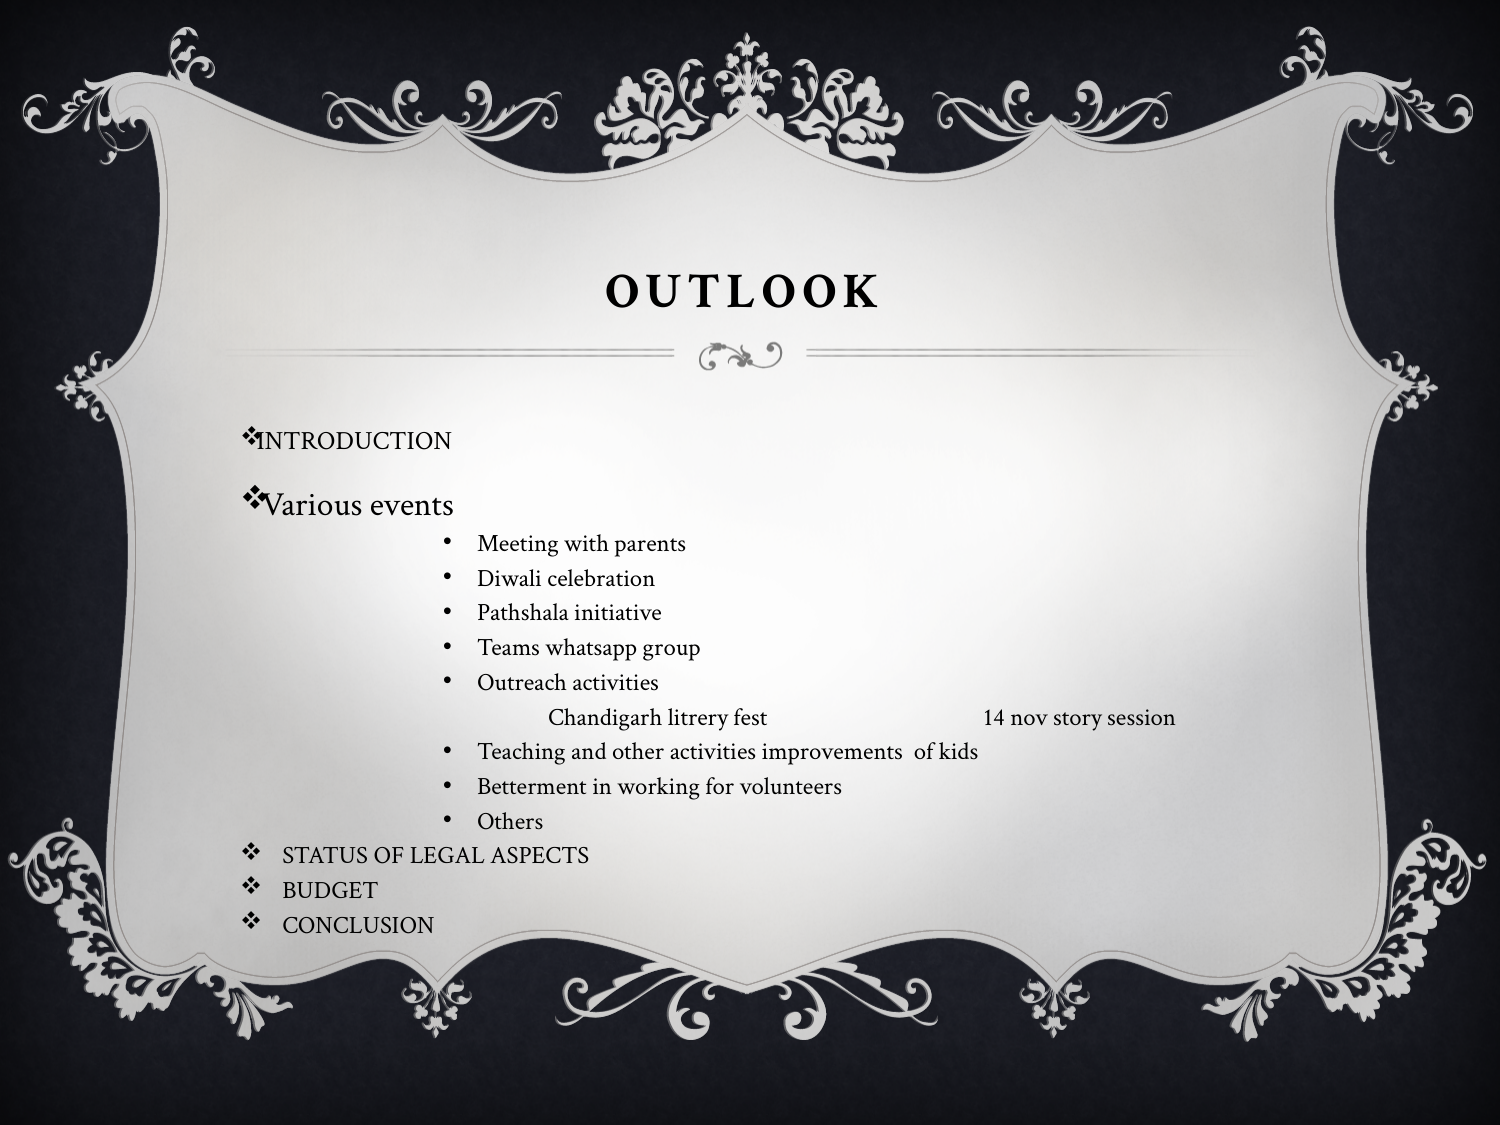

# OUTLOOK
INTRODUCTION
Various events
Meeting with parents
Diwali celebration
Pathshala initiative
Teams whatsapp group
Outreach activities
  		Chandigarh litrery fest				                      14 nov story session
Teaching and other activities improvements  of kids
Betterment in working for volunteers
Others
STATUS OF LEGAL ASPECTS
BUDGET
CONCLUSION